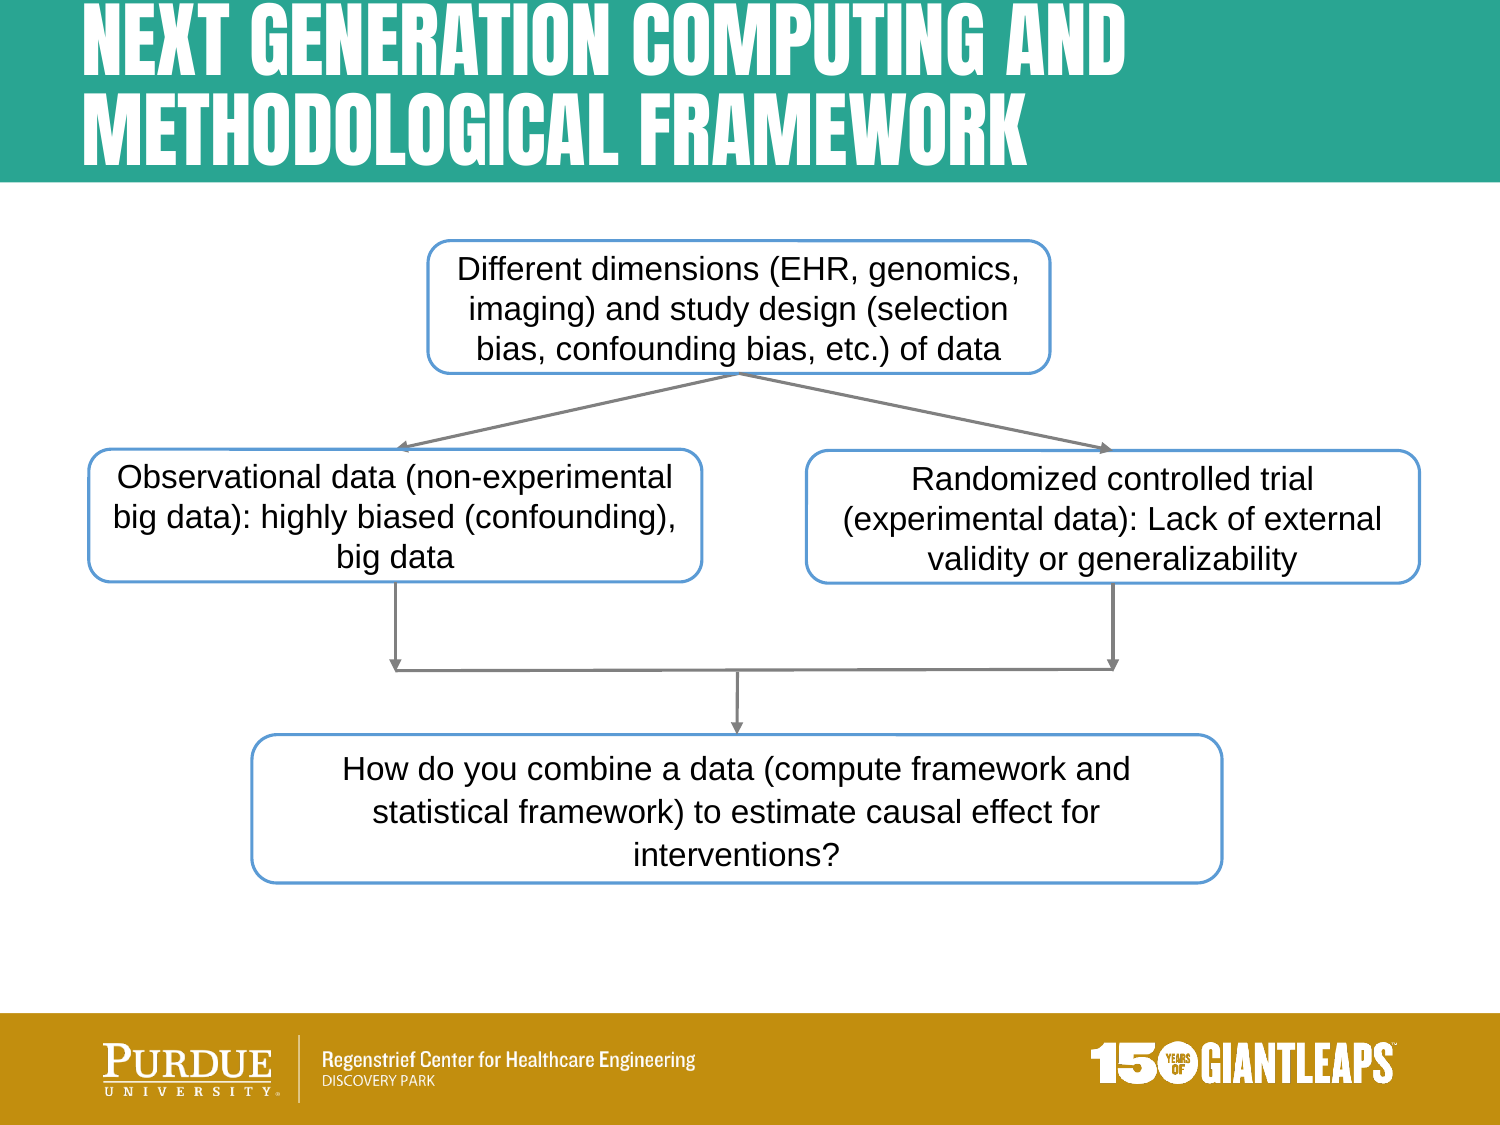

# next generation computing and methodological framework

Different dimensions (EHR, genomics, imaging) and study design (selection bias, confounding bias, etc.) of data
Observational data (non-experimental big data): highly biased (confounding), big data
Randomized controlled trial (experimental data): Lack of external validity or generalizability
How do you combine a data (compute framework and statistical framework) to estimate causal effect for interventions?